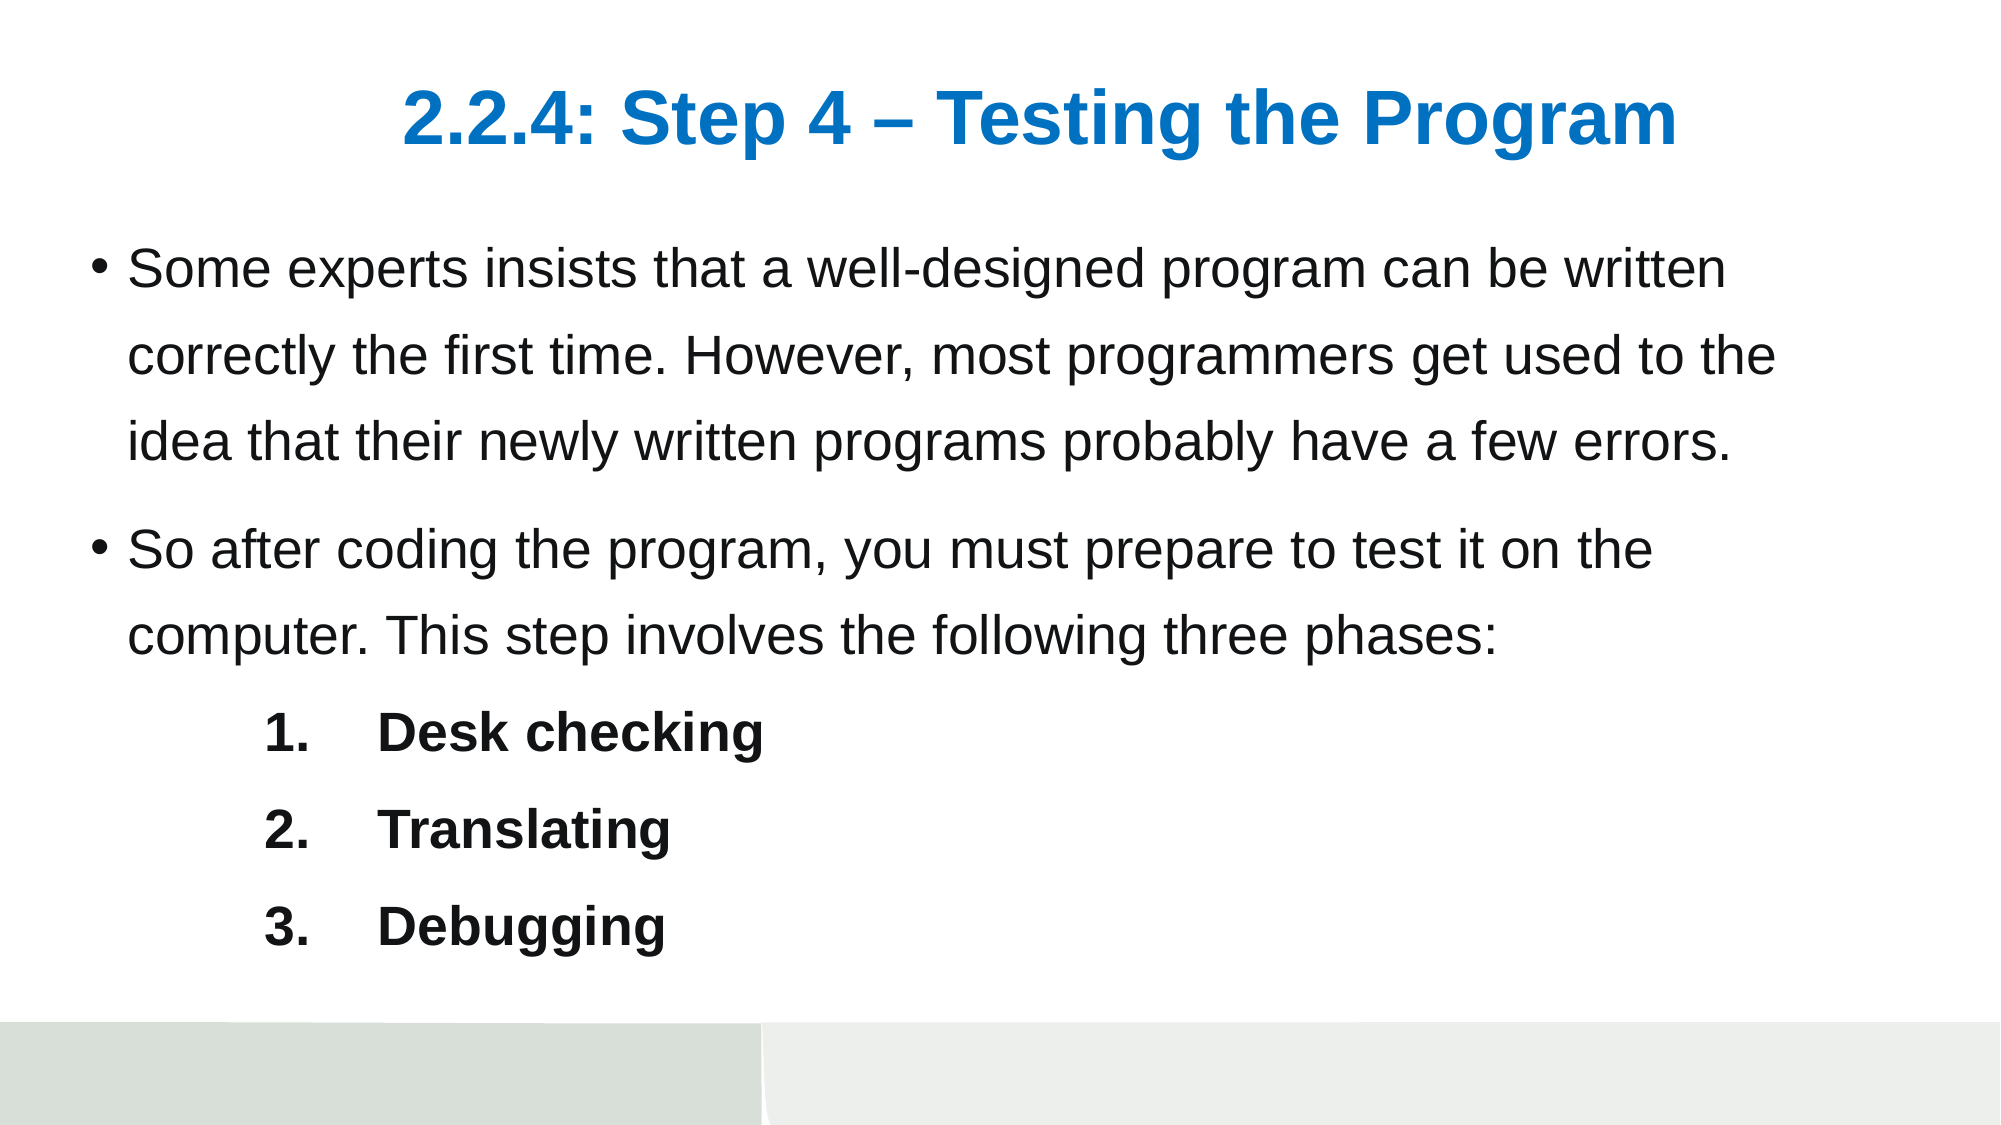

# 2.2.4: Step 4 – Testing the Program
Some experts insists that a well-designed program can be written correctly the first time. However, most programmers get used to the idea that their newly written programs probably have a few errors.
So after coding the program, you must prepare to test it on the computer. This step involves the following three phases:
Desk checking
Translating
Debugging